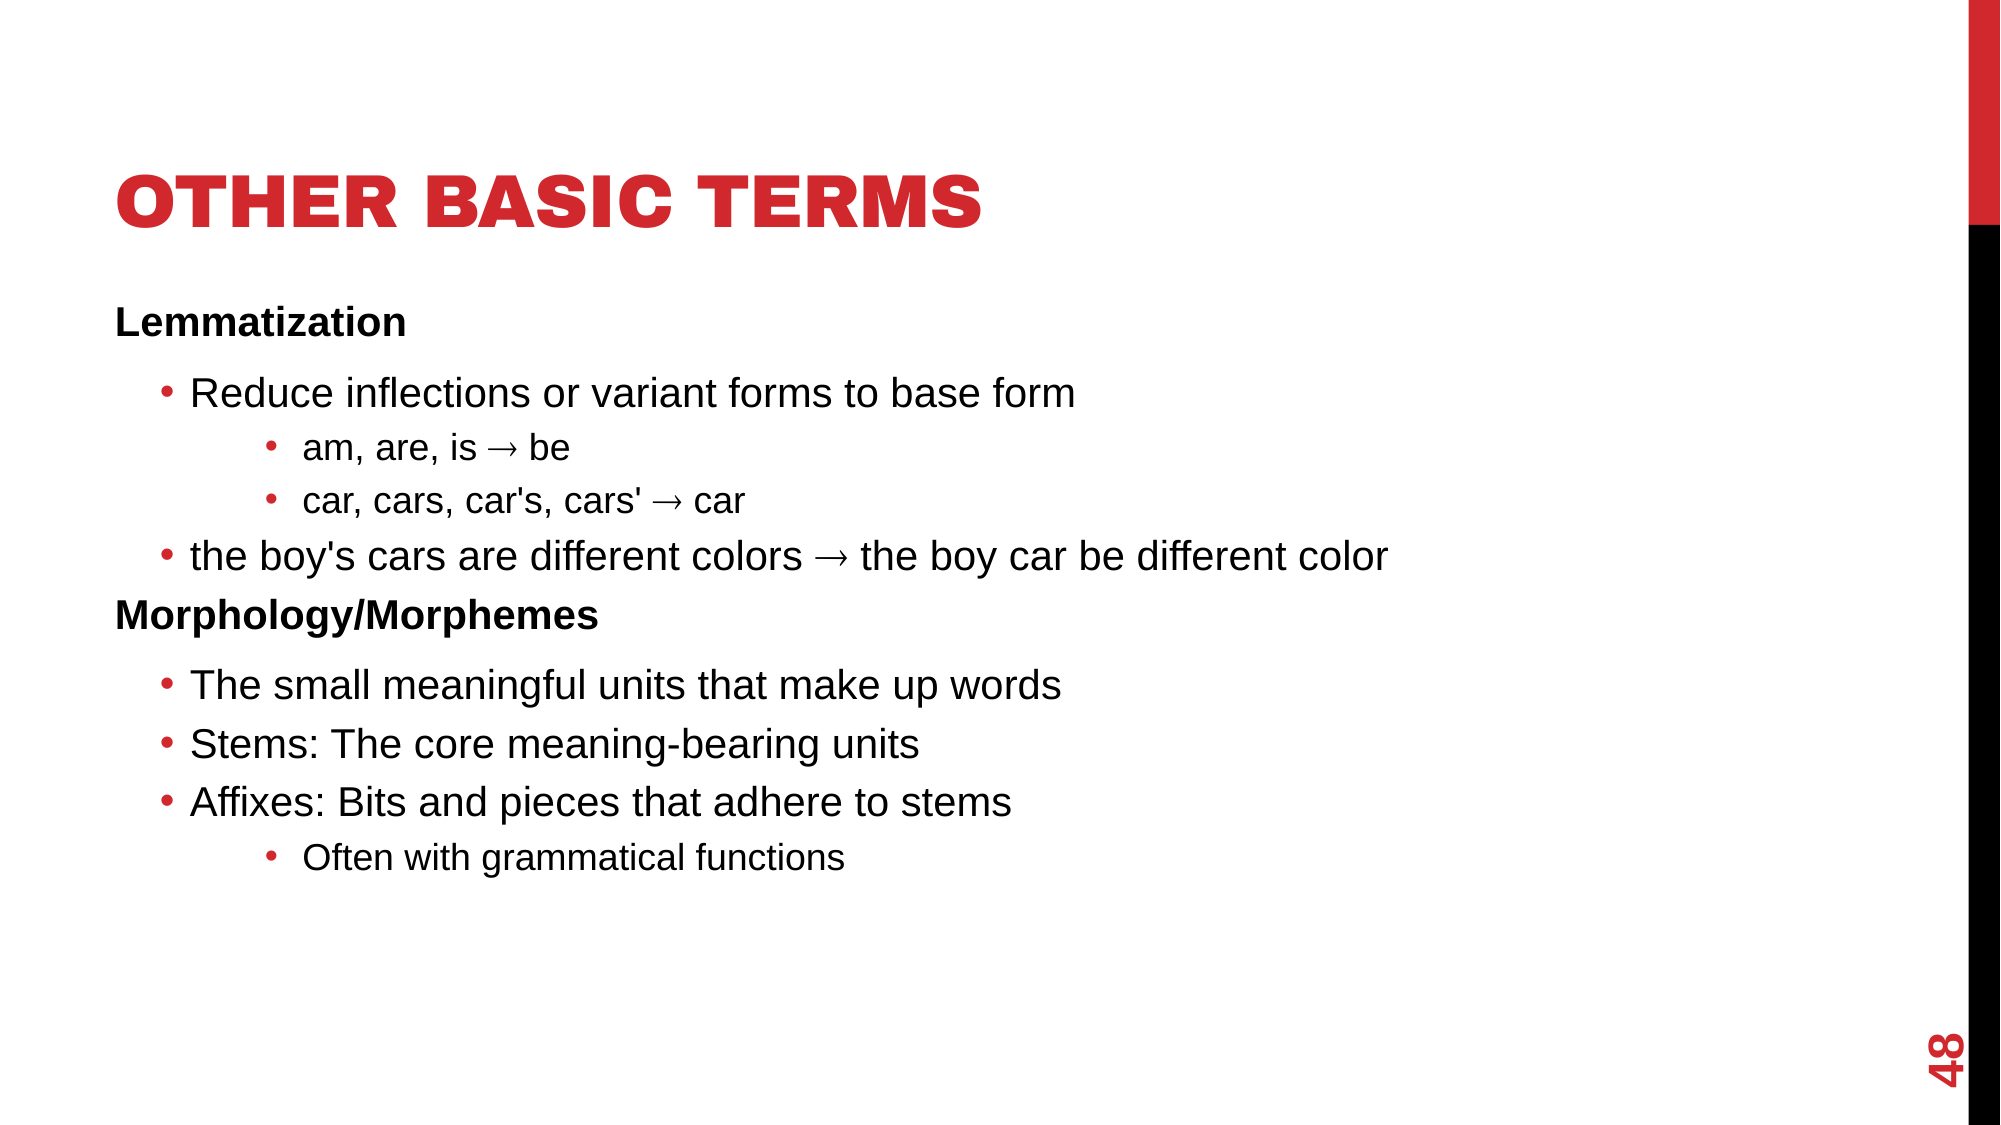

# Other basic terms
Lemmatization
Reduce inflections or variant forms to base form
am, are, is → be
car, cars, car's, cars' → car
the boy's cars are different colors → the boy car be different color
Morphology/Morphemes
The small meaningful units that make up words
Stems: The core meaning-bearing units
Affixes: Bits and pieces that adhere to stems
Often with grammatical functions

48